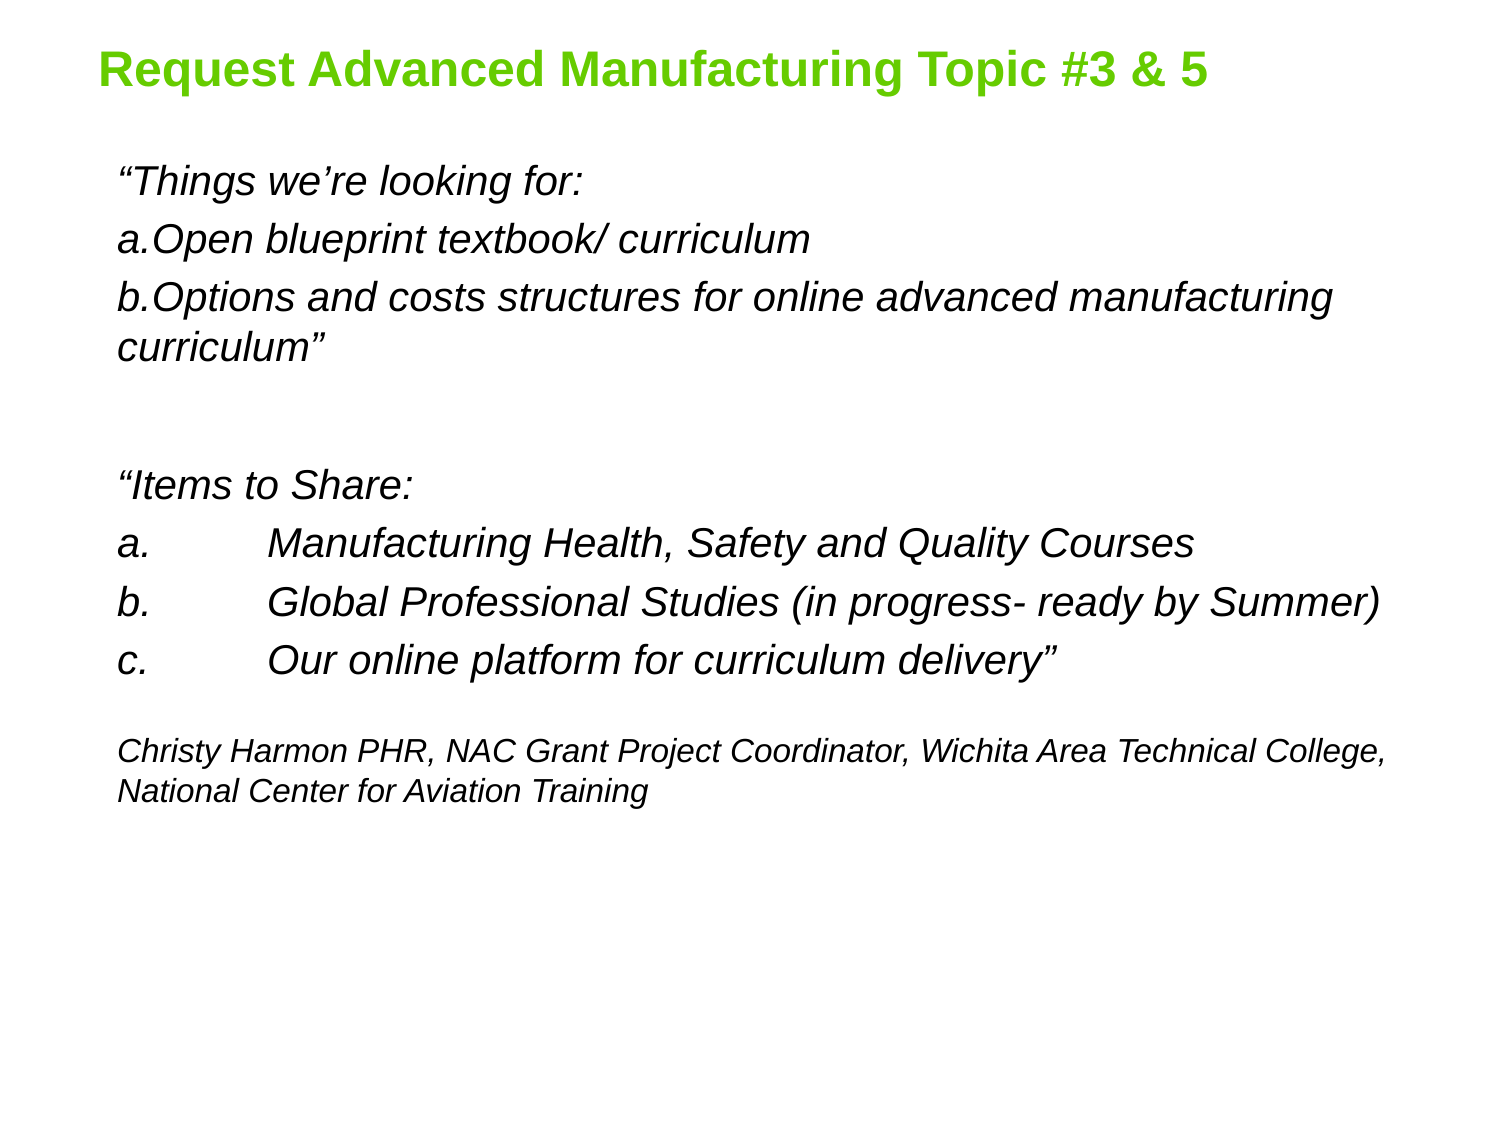

Request Advanced Manufacturing Topic #3 & 5
“Things we’re looking for:
Open blueprint textbook/ curriculum
Options and costs structures for online advanced manufacturing curriculum”

“Items to Share:
a. 	Manufacturing Health, Safety and Quality Courses
b. 	Global Professional Studies (in progress- ready by Summer)
c. 	Our online platform for curriculum delivery”
Christy Harmon PHR, NAC Grant Project Coordinator, Wichita Area Technical College, National Center for Aviation Training